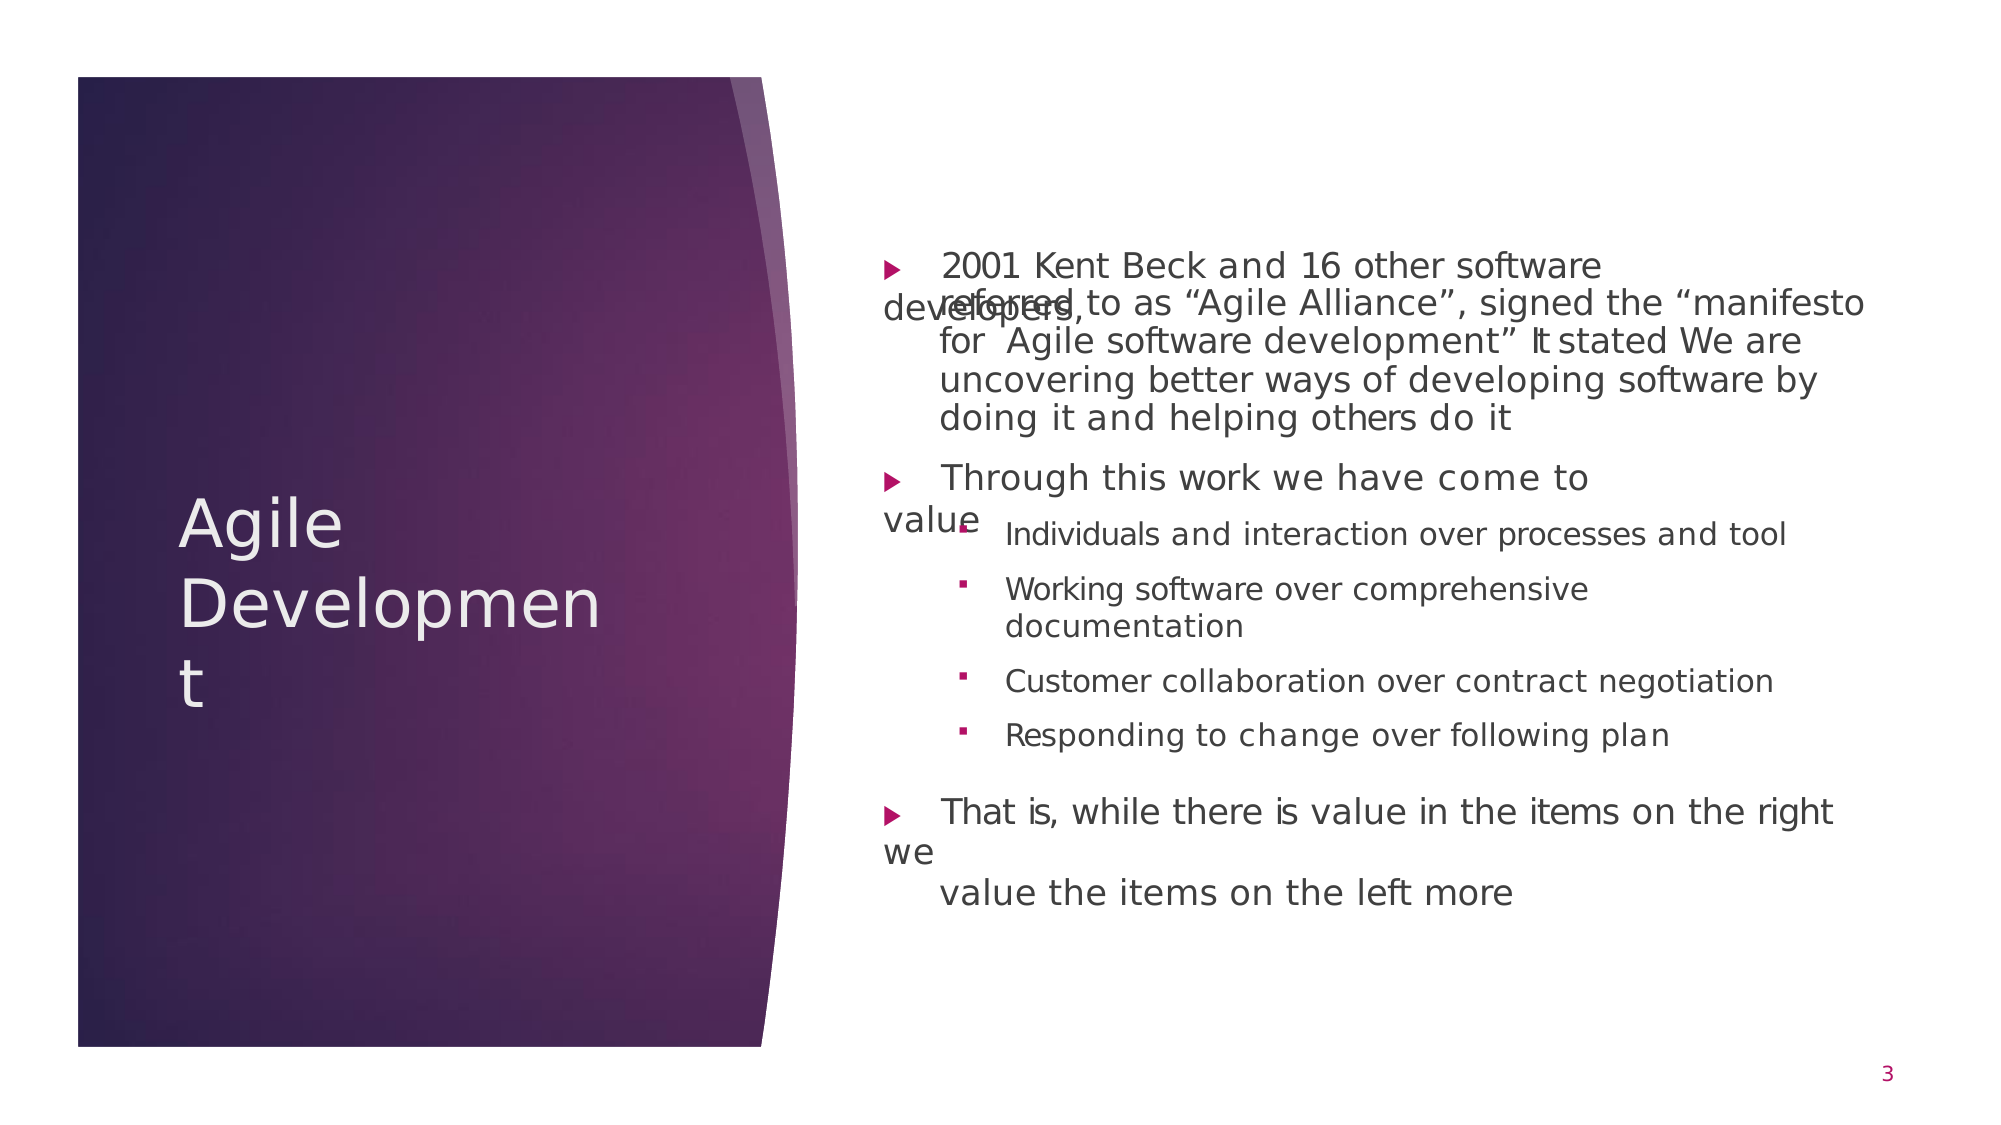

▶	2001 Kent Beck and 16 other software developers,
# referred to as “Agile Alliance”, signed the “manifesto for  Agile software development” It stated We are  uncovering better ways of developing software by  doing it and helping others do it
▶	Through this work we have come to value
Agile  Development
Individuals and interaction over processes and tool
Working software over comprehensive documentation
Customer collaboration over contract negotiation
Responding to change over following plan
▶	That is, while there is value in the items on the right we
value the items on the left more
3